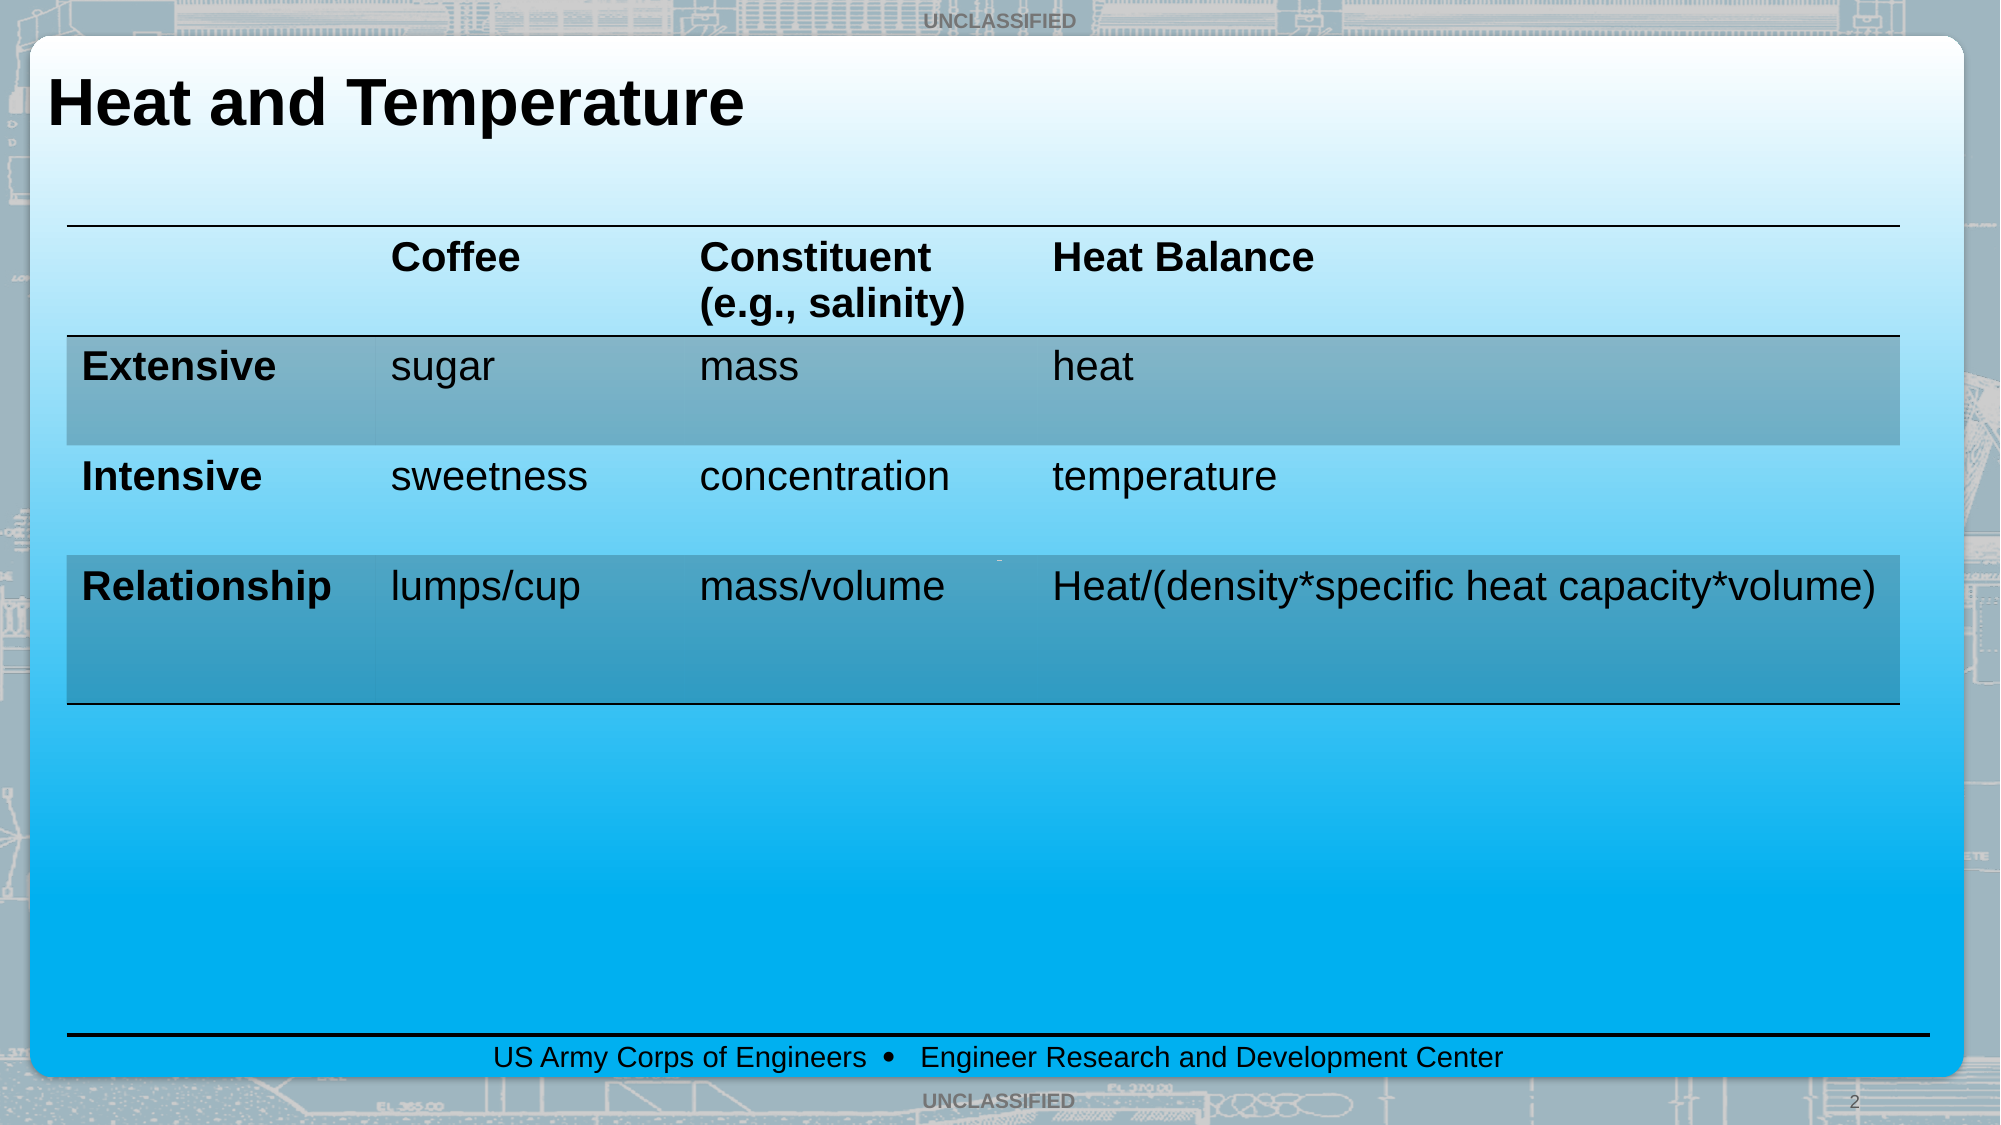

# Heat and Temperature
|  | Coffee | Constituent (e.g., salinity) | Heat Balance |
| --- | --- | --- | --- |
| Extensive | sugar | mass | heat |
| Intensive | sweetness | concentration | temperature |
| Relationship | lumps/cup | mass/volume | Heat/(density\*specific heat capacity\*volume) |
2